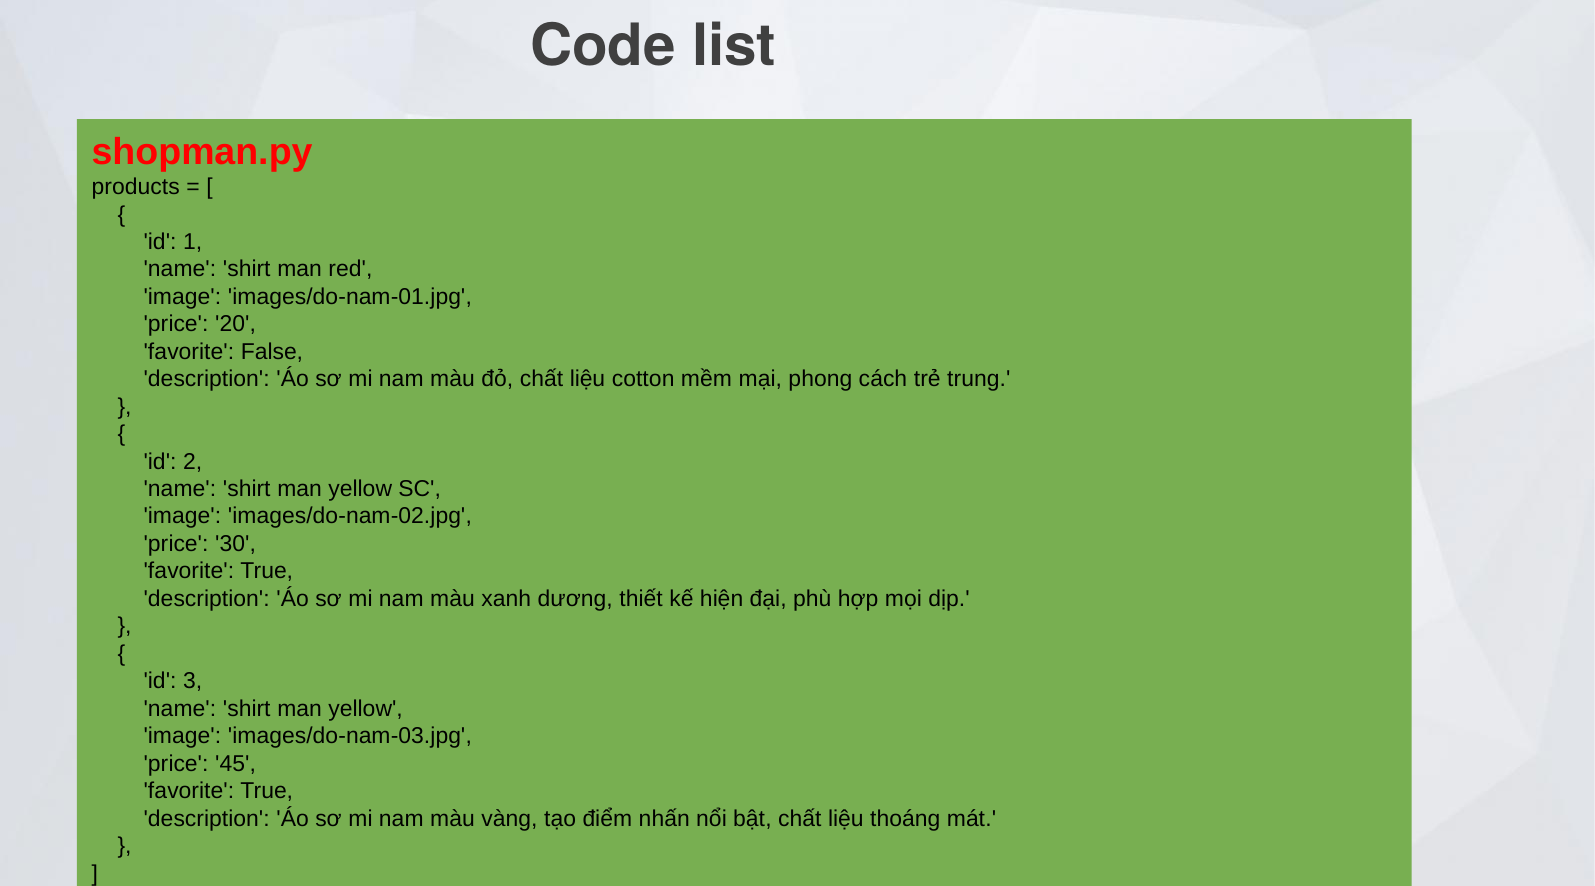

Code list

shopman.py
products = [
    {
        'id': 1,
        'name': 'shirt man red',
        'image': 'images/do-nam-01.jpg',
        'price': '20',
        'favorite': False,
        'description': 'Áo sơ mi nam màu đỏ, chất liệu cotton mềm mại, phong cách trẻ trung.'
    },
    {
        'id': 2,
        'name': 'shirt man yellow SC',
        'image': 'images/do-nam-02.jpg',
        'price': '30',
        'favorite': True,
        'description': 'Áo sơ mi nam màu xanh dương, thiết kế hiện đại, phù hợp mọi dịp.'
    },
    {
        'id': 3,
        'name': 'shirt man yellow',
        'image': 'images/do-nam-03.jpg',
        'price': '45',
        'favorite': True,
        'description': 'Áo sơ mi nam màu vàng, tạo điểm nhấn nổi bật, chất liệu thoáng mát.'
    },
]